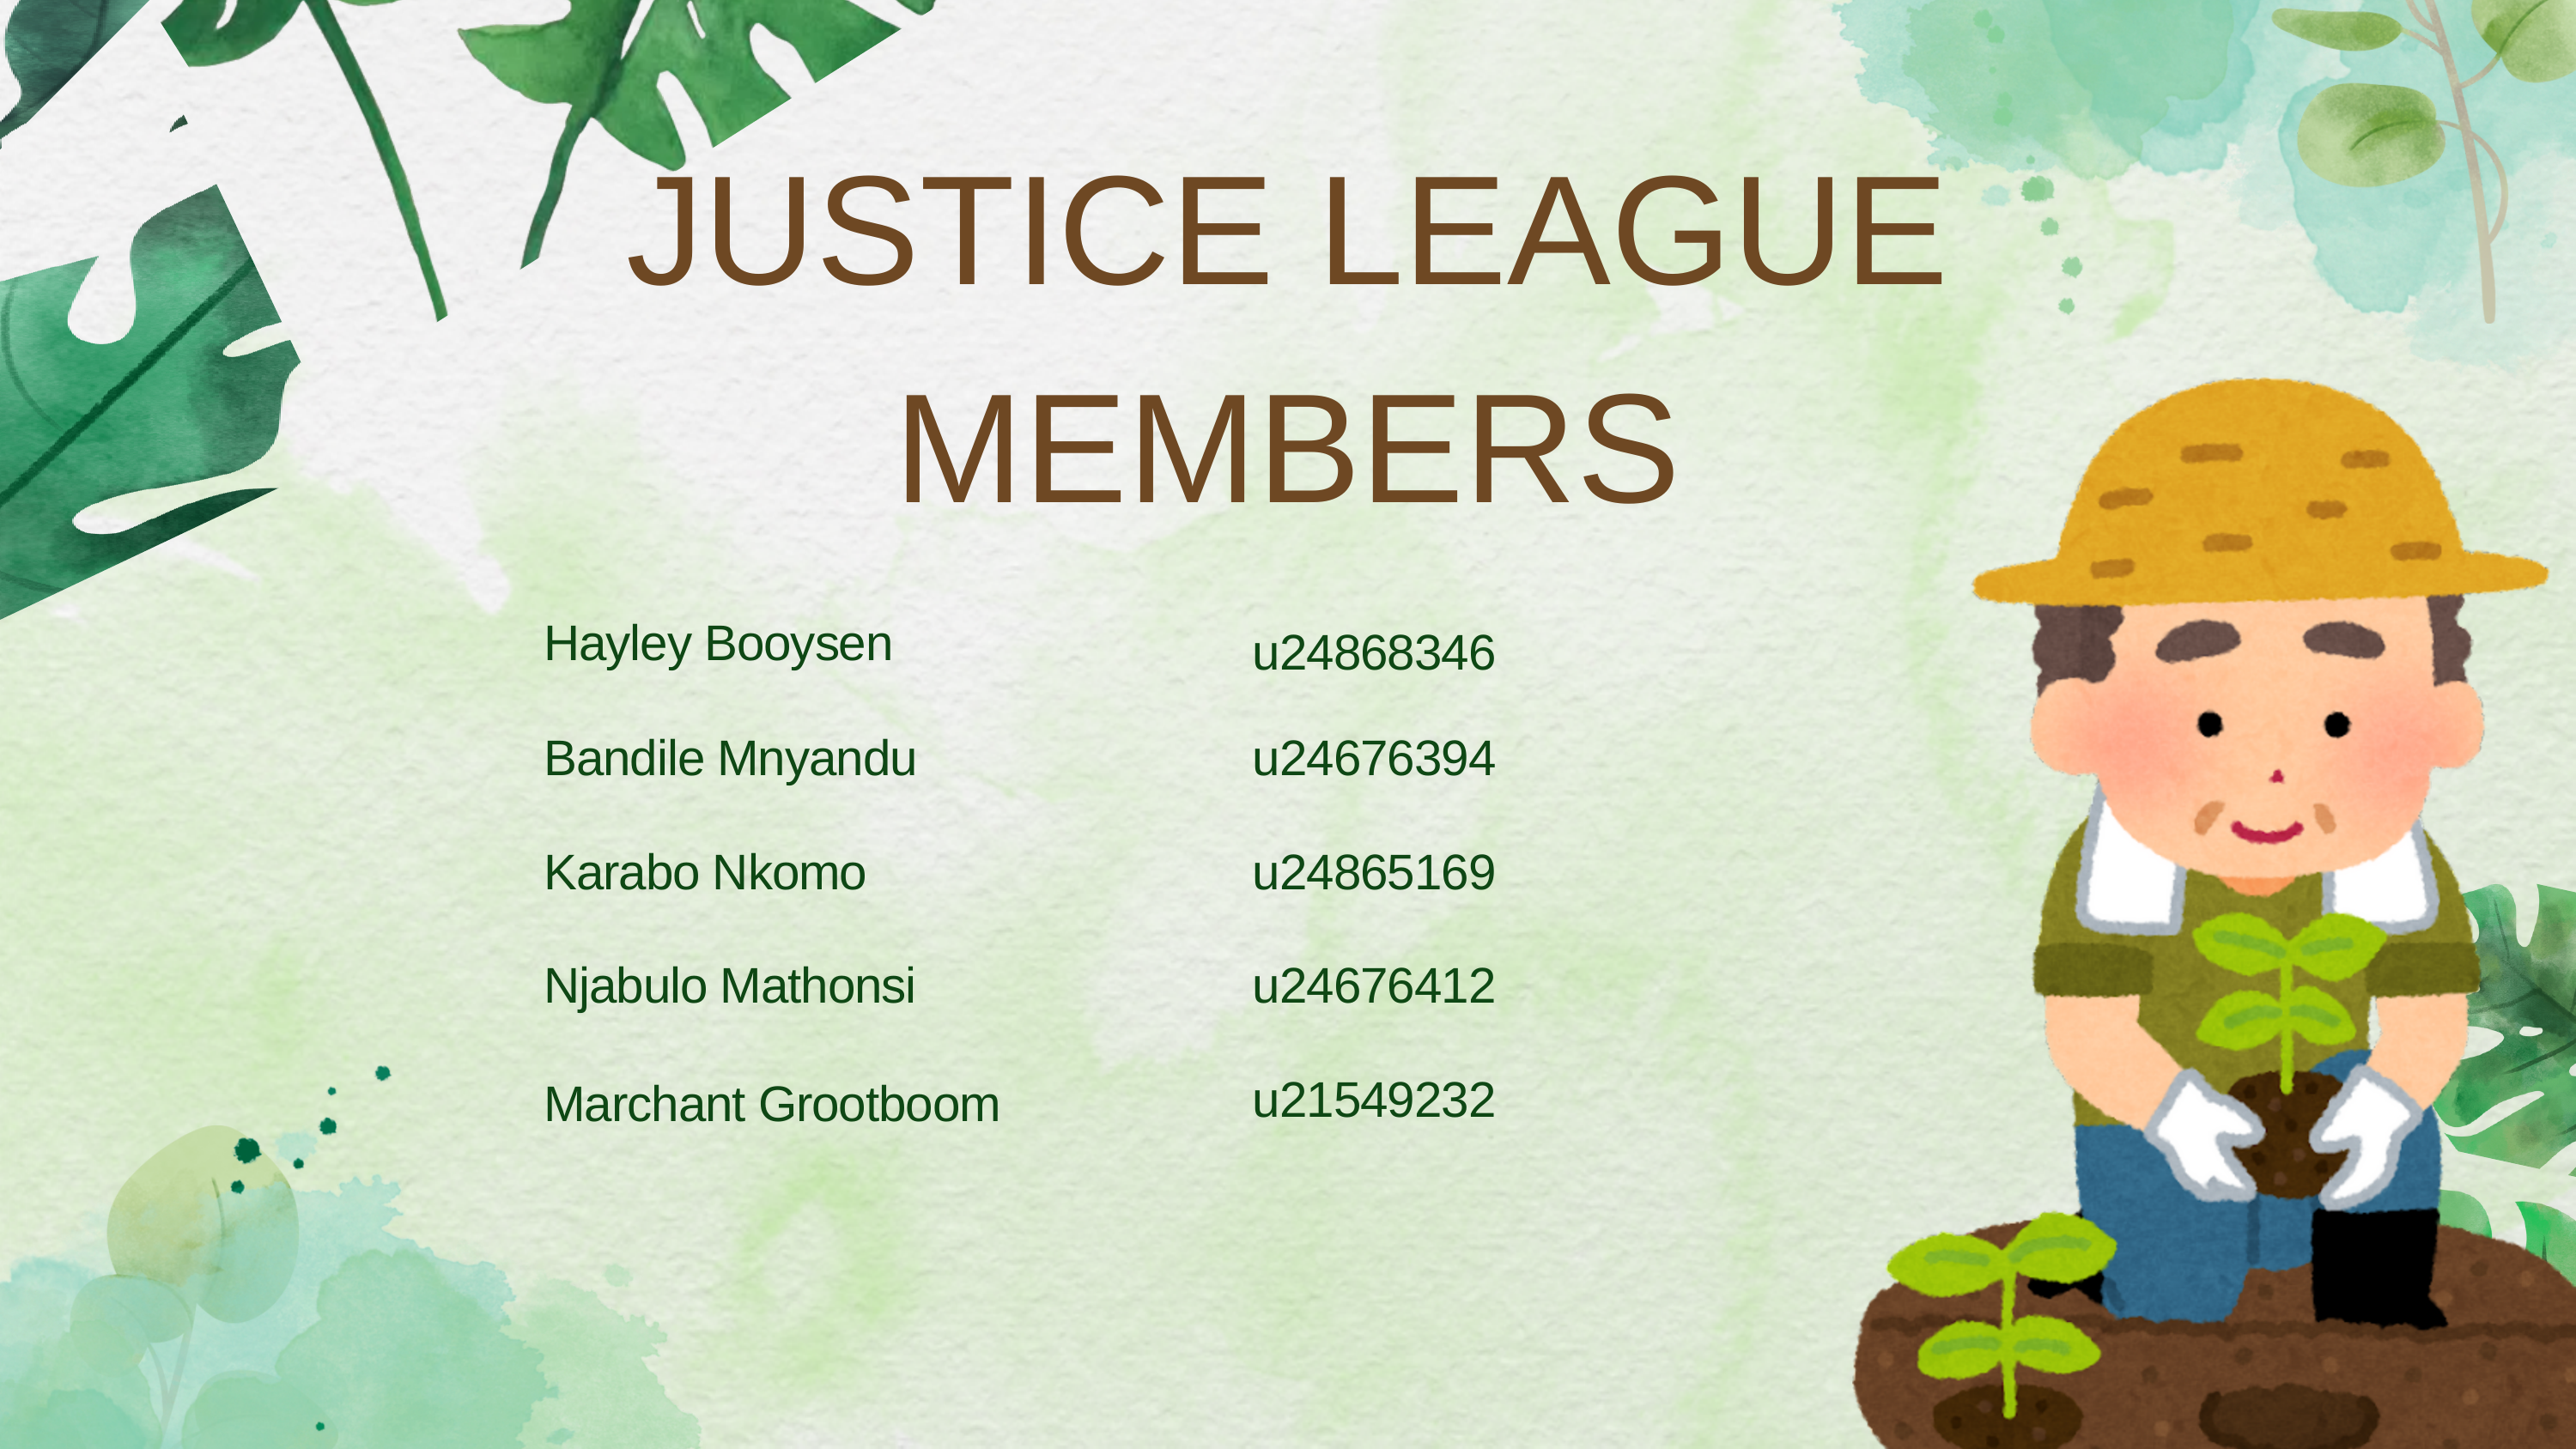

JUSTICE LEAGUE MEMBERS

Hayley Booysen
u24868346
Bandile Mnyandu
u24676394
Karabo Nkomo
u24865169

Njabulo Mathonsi
u24676412
u21549232
Marchant Grootboom